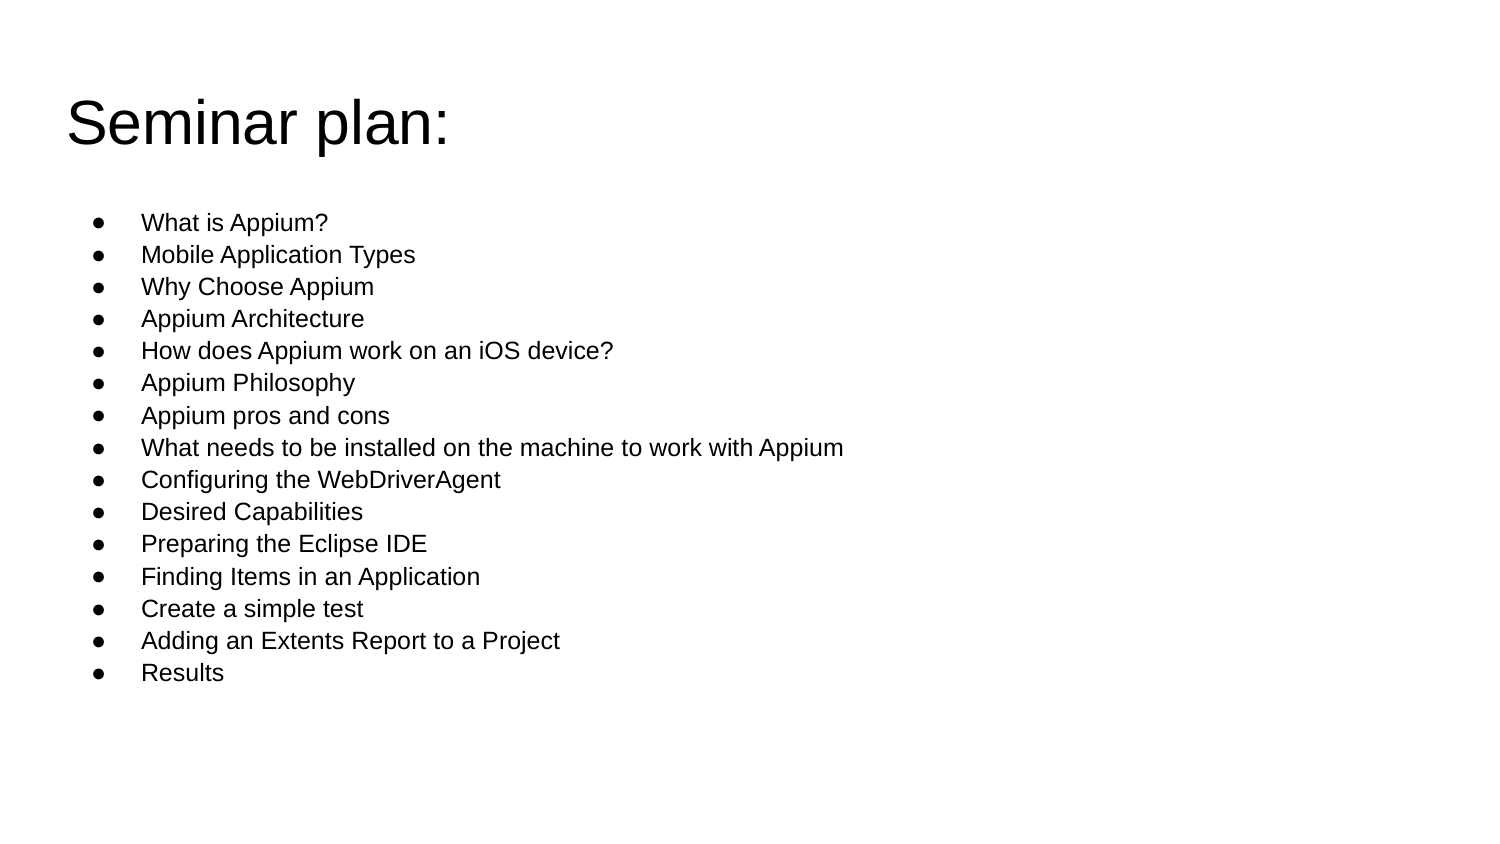

# Seminar plan:
What is Appium?
Mobile Application Types
Why Choose Appium
Appium Architecture
How does Appium work on an iOS device?
Appium Philosophy
Appium pros and cons
What needs to be installed on the machine to work with Appium
Configuring the WebDriverAgent
Desired Capabilities
Preparing the Eclipse IDE
Finding Items in an Application
Create a simple test
Adding an Extents Report to a Project
Results